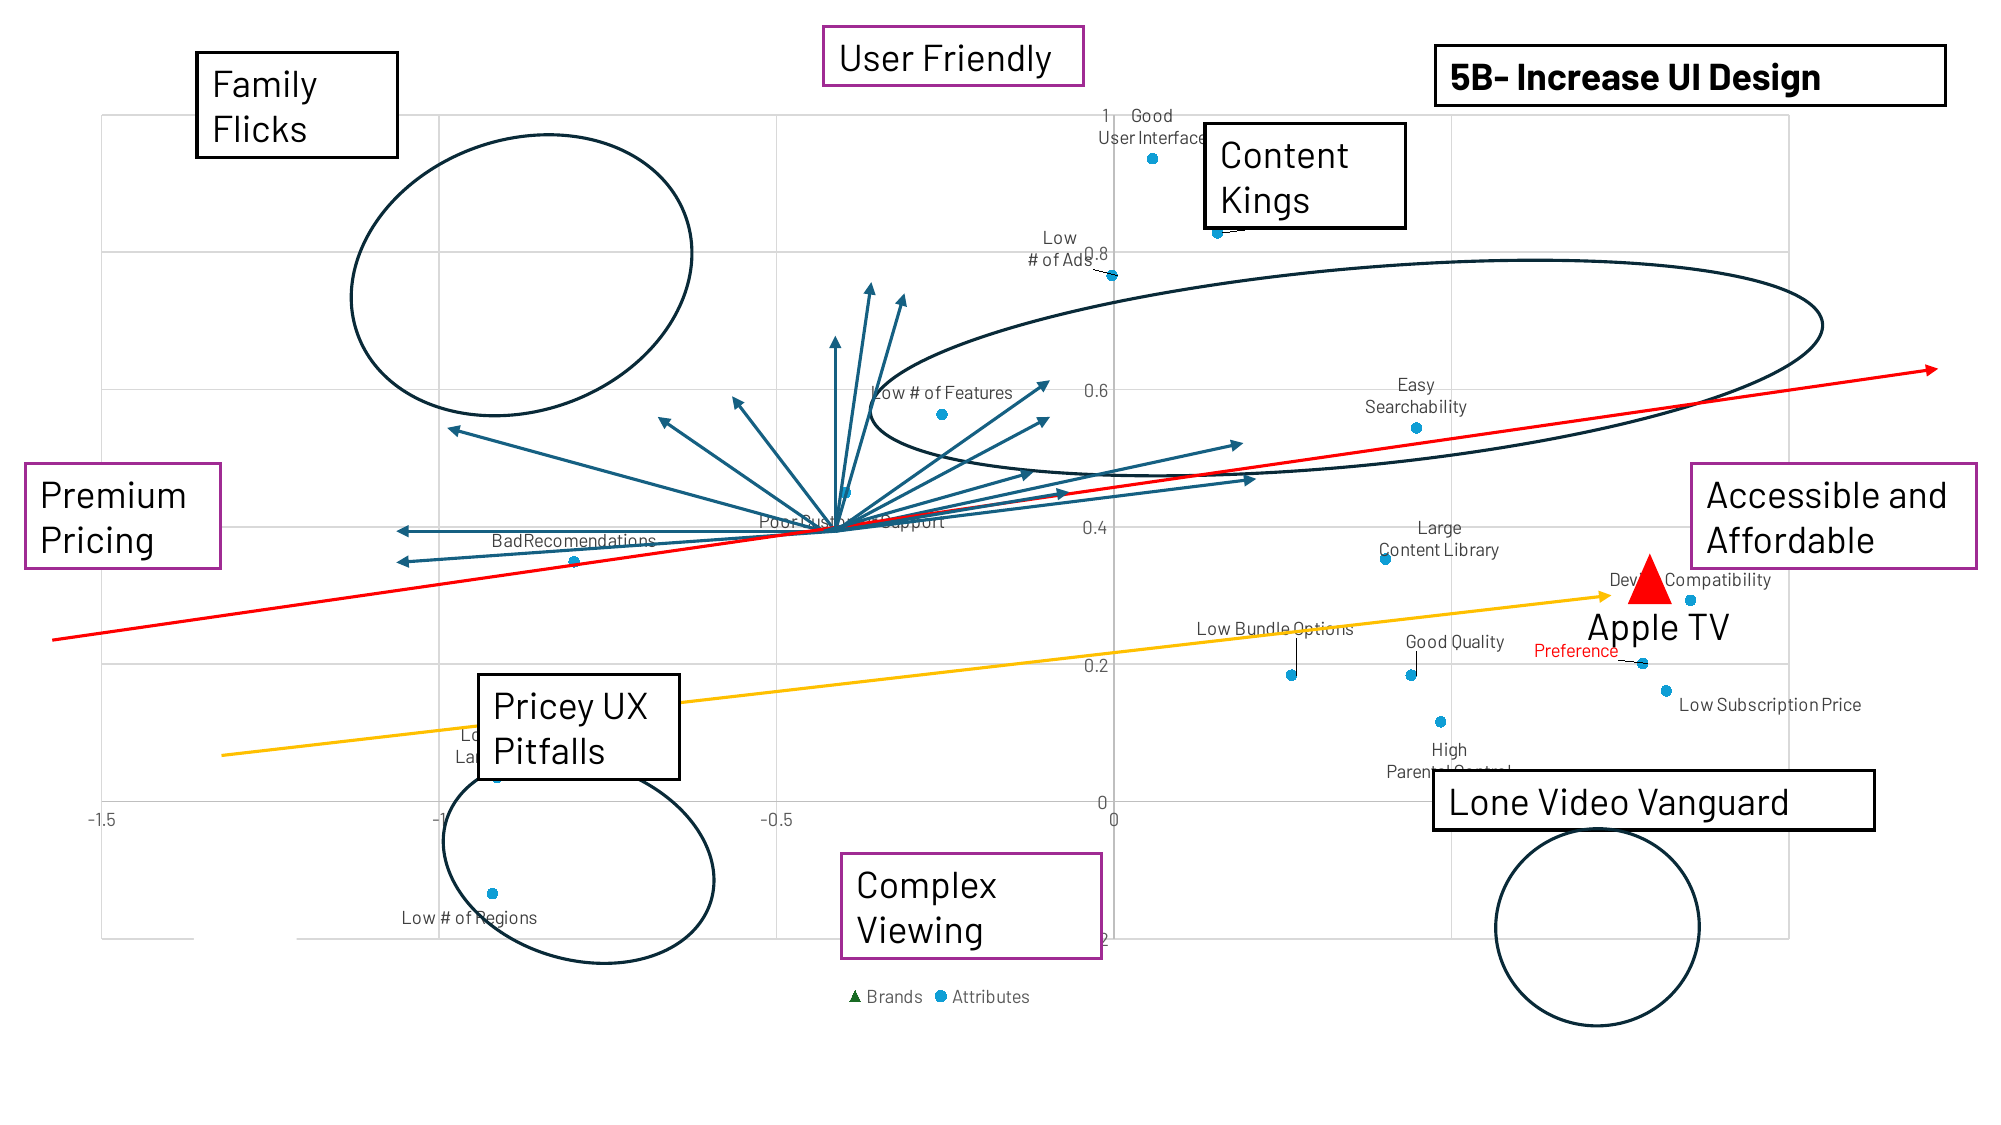

User Friendly
5B- Increase UI Design
Family Flicks

### Chart

| Category |  |  |
|---|---|---|
Content Kings

Accessible and Affordable
Premium Pricing

Apple TV
Pricey UX Pitfalls

Lone Video Vanguard

Complex Viewing